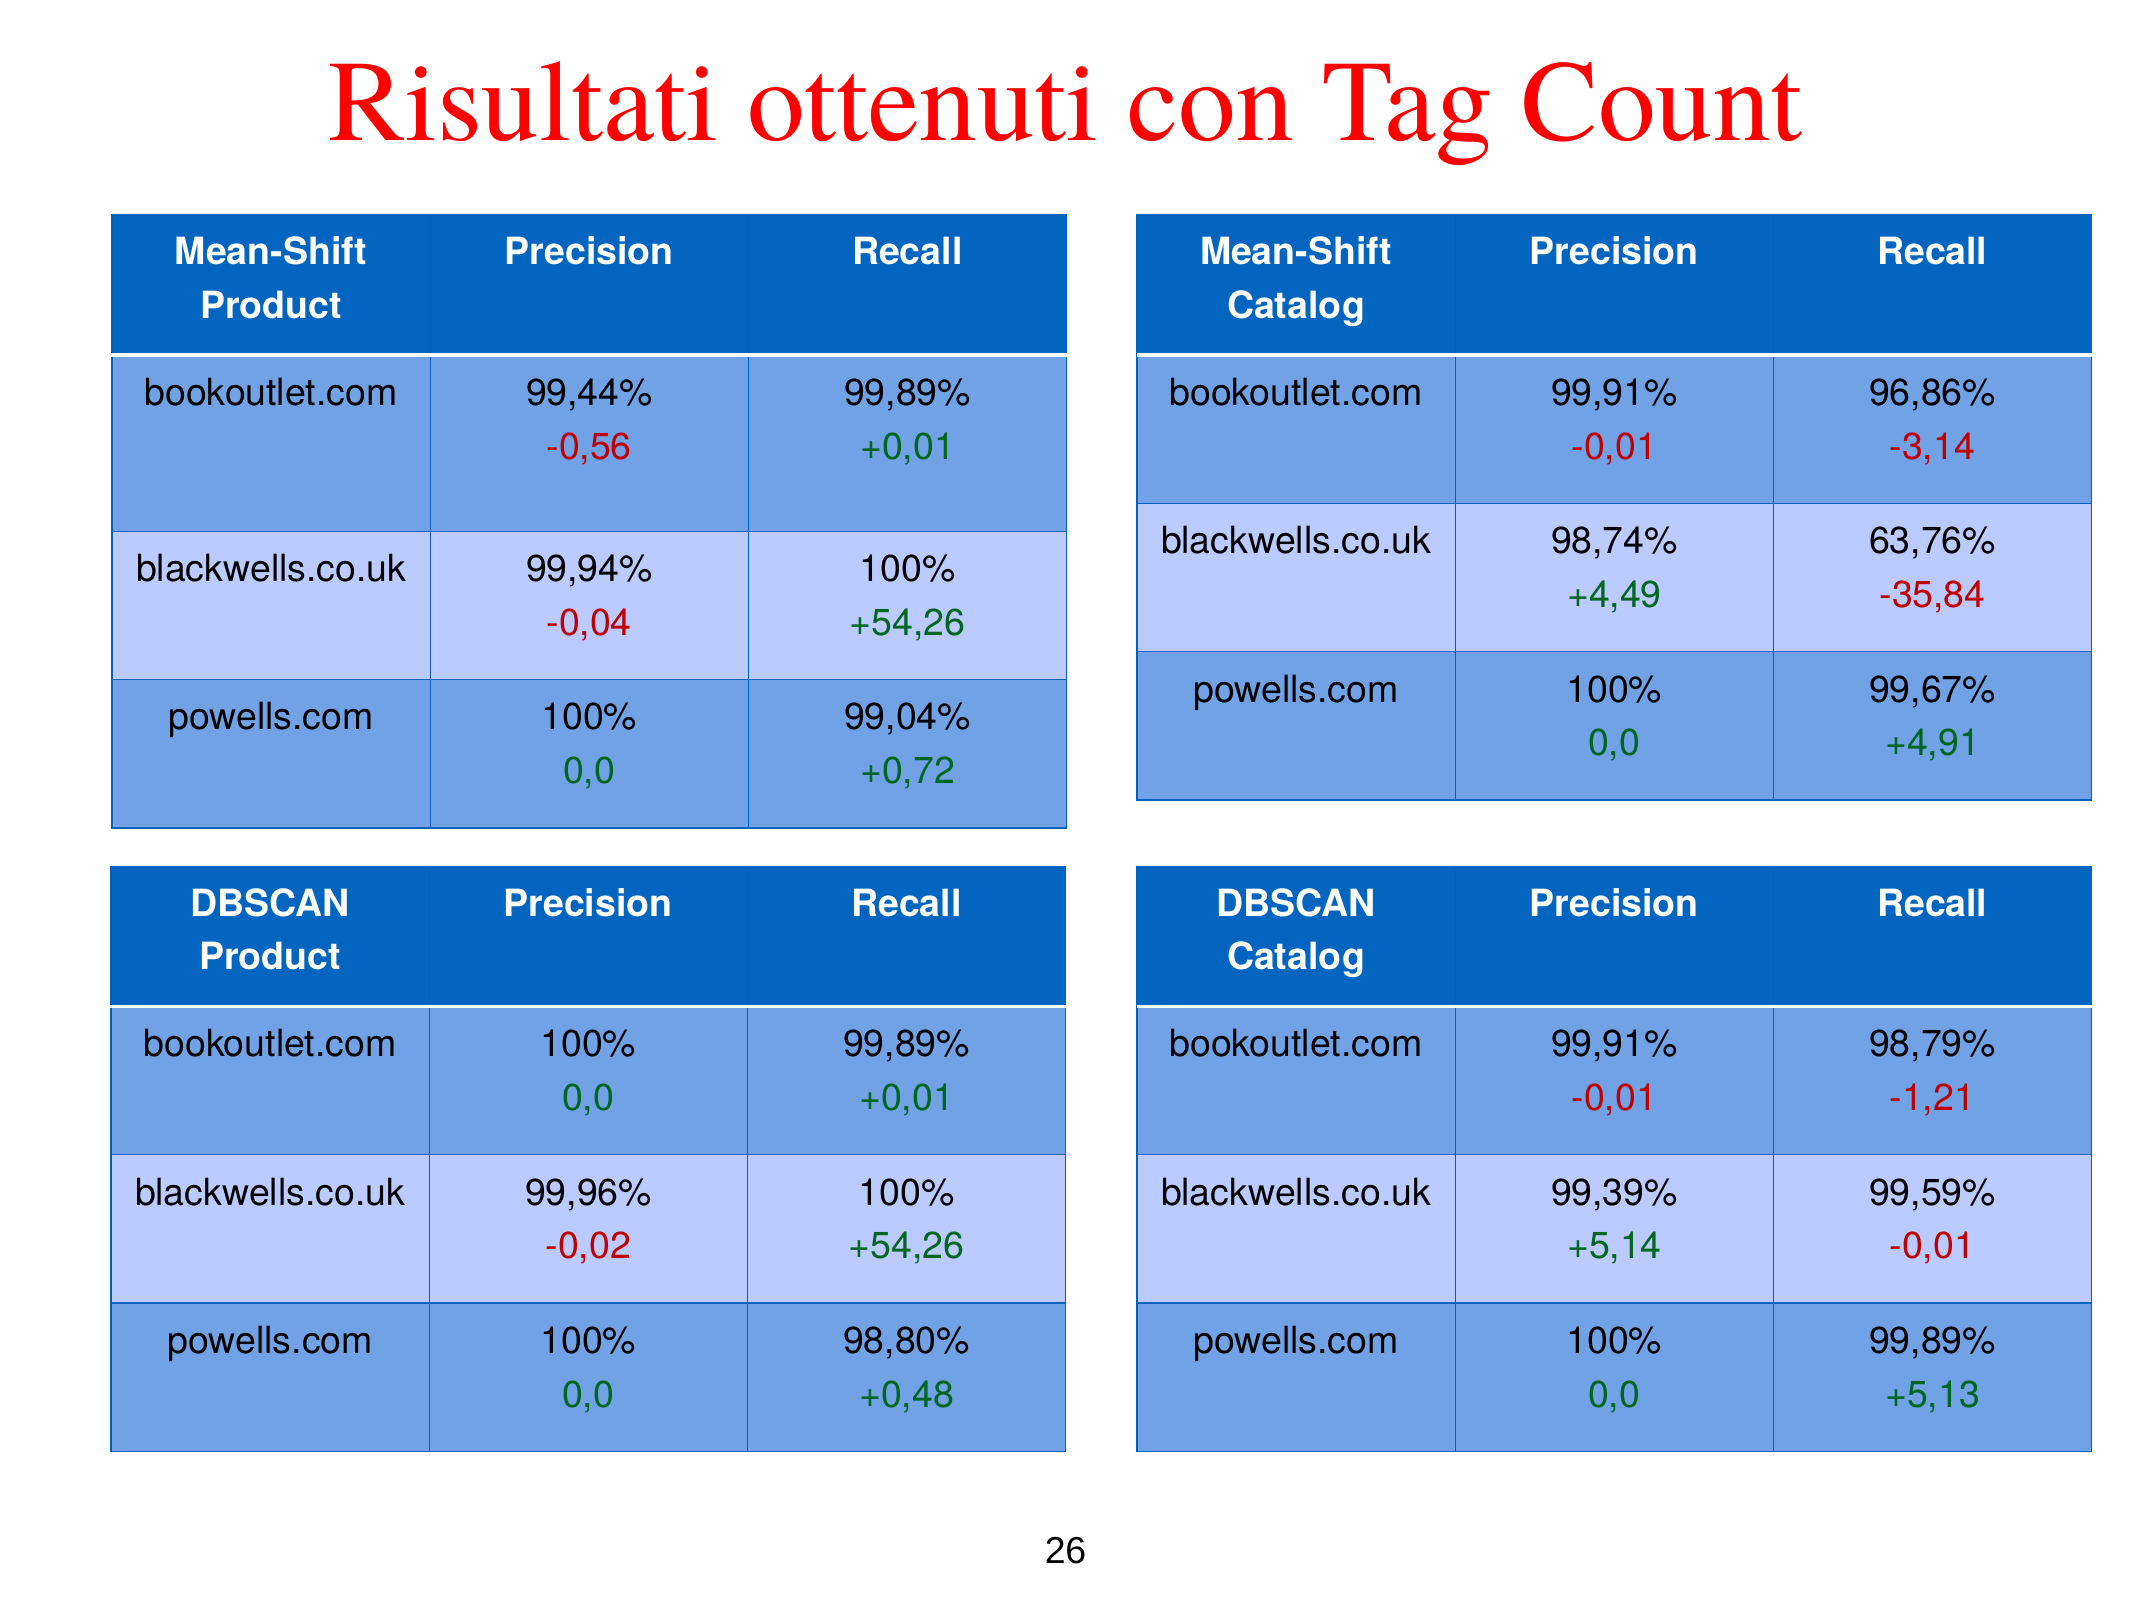

26
# Risultati ottenuti con Tag Count
| Mean-Shift Product | Precision | Recall |
| --- | --- | --- |
| bookoutlet.com | 99,44% -0,56 | 99,89% +0,01 |
| blackwells.co.uk | 99,94% -0,04 | 100% +54,26 |
| powells.com | 100% 0,0 | 99,04% +0,72 |
| Mean-Shift Catalog | Precision | Recall |
| --- | --- | --- |
| bookoutlet.com | 99,91% -0,01 | 96,86% -3,14 |
| blackwells.co.uk | 98,74% +4,49 | 63,76% -35,84 |
| powells.com | 100% 0,0 | 99,67% +4,91 |
| DBSCAN Product | Precision | Recall |
| --- | --- | --- |
| bookoutlet.com | 100% 0,0 | 99,89% +0,01 |
| blackwells.co.uk | 99,96% -0,02 | 100% +54,26 |
| powells.com | 100% 0,0 | 98,80% +0,48 |
| DBSCAN Catalog | Precision | Recall |
| --- | --- | --- |
| bookoutlet.com | 99,91% -0,01 | 98,79% -1,21 |
| blackwells.co.uk | 99,39% +5,14 | 99,59% -0,01 |
| powells.com | 100% 0,0 | 99,89% +5,13 |